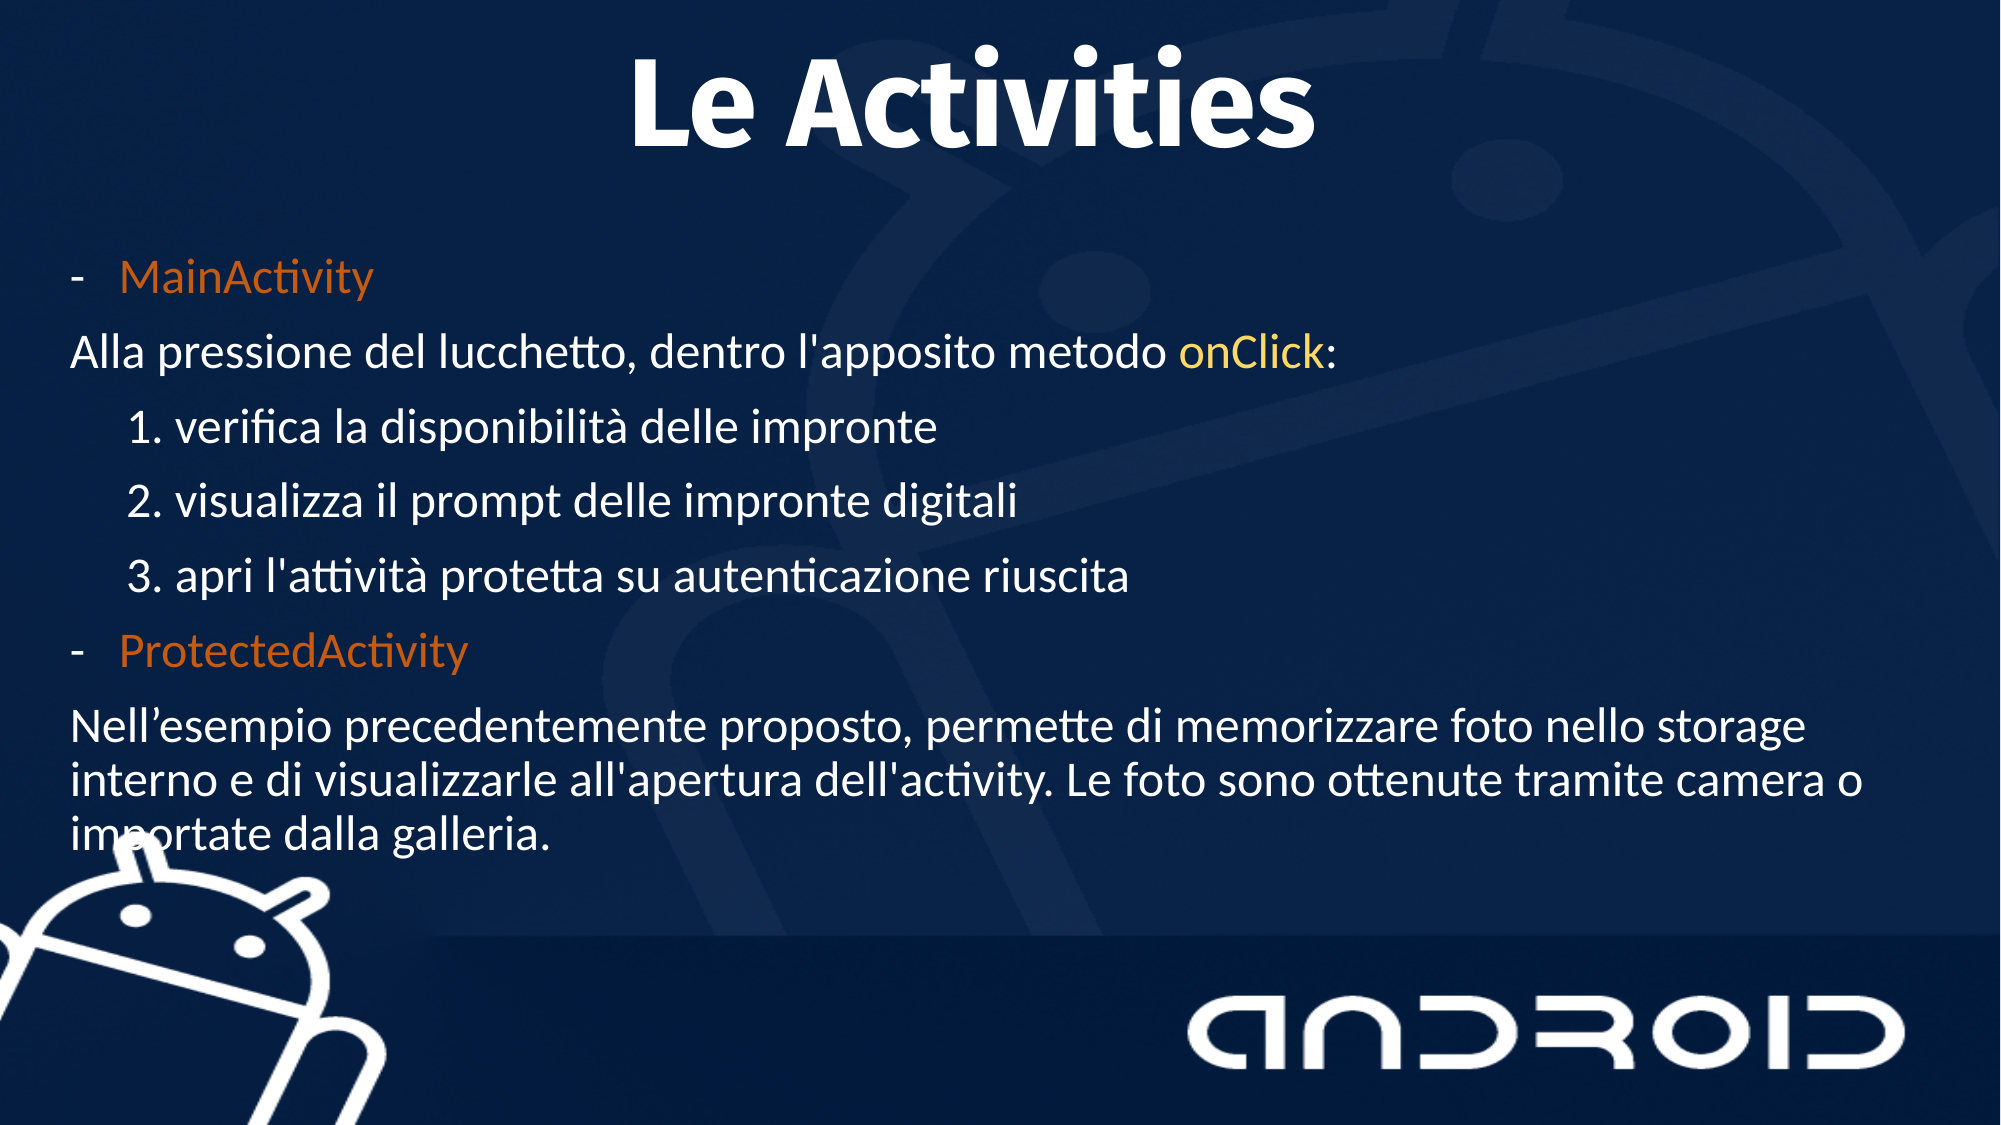

# Le Activities
-   MainActivity
Alla pressione del lucchetto, dentro l'apposito metodo onClick:
     1. verifica la disponibilità delle impronte
     2. visualizza il prompt delle impronte digitali
     3. apri l'attività protetta su autenticazione riuscita
-   ProtectedActivity
Nell’esempio precedentemente proposto, permette di memorizzare foto nello storage interno e di visualizzarle all'apertura dell'activity. Le foto sono ottenute tramite camera o importate dalla galleria.